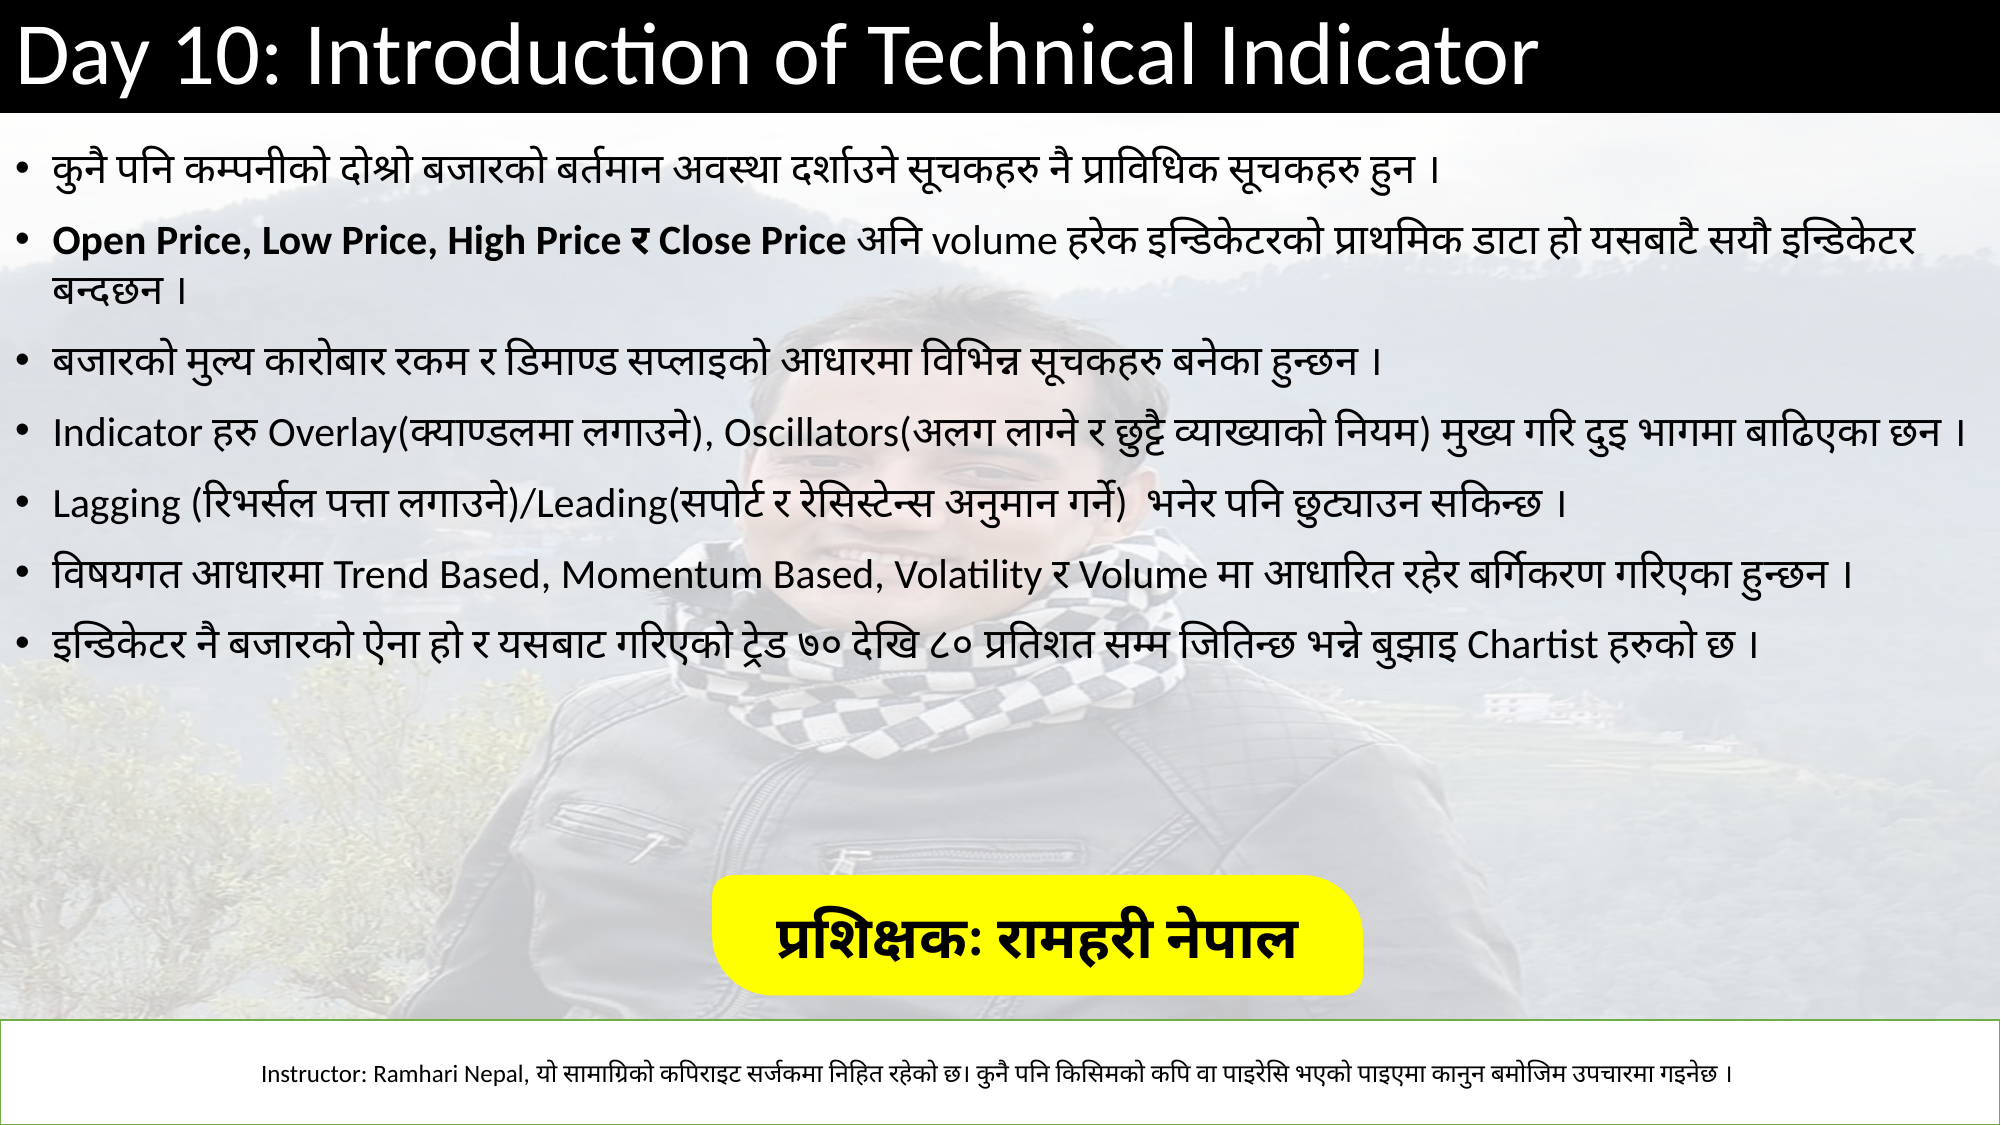

# Day 10: Introduction of Technical Indicator
कुनै पनि कम्पनीको दोश्रो बजारको बर्तमान अवस्था दर्शाउने सूचकहरु नै प्राविधिक सूचकहरु हुन ।
Open Price, Low Price, High Price र Close Price अनि volume हरेक इन्डिकेटरको प्राथमिक डाटा हो यसबाटै सयौ इन्डिकेटर बन्दछन ।
बजारको मुल्य कारोबार रकम र डिमाण्ड सप्लाइको आधारमा विभिन्न सूचकहरु बनेका हुन्छन ।
Indicator हरु Overlay(क्याण्डलमा लगाउने), Oscillators(अलग लाग्ने र छुट्टै व्याख्याको नियम) मुख्य गरि दुइ भागमा बाढिएका छन ।
Lagging (रिभर्सल पत्ता लगाउने)/Leading(सपोर्ट र रेसिस्टेन्स अनुमान गर्ने)  भनेर पनि छुट्याउन सकिन्छ ।
विषयगत आधारमा Trend Based, Momentum Based, Volatility र Volume मा आधारित रहेर बर्गिकरण गरिएका हुन्छन ।
इन्डिकेटर नै बजारको ऐना हो र यसबाट गरिएको ट्रेड ७० देखि ८० प्रतिशत सम्म जितिन्छ भन्ने बुझाइ Chartist हरुको छ ।

प्रशिक्षकः रामहरी नेपाल
Instructor: Ramhari Nepal, यो सामाग्रिको कपिराइट सर्जकमा निहित रहेको छ। कुनै पनि किसिमको कपि वा पाइरेसि भएको पाइएमा कानुन बमोजिम उपचारमा गइनेछ ।